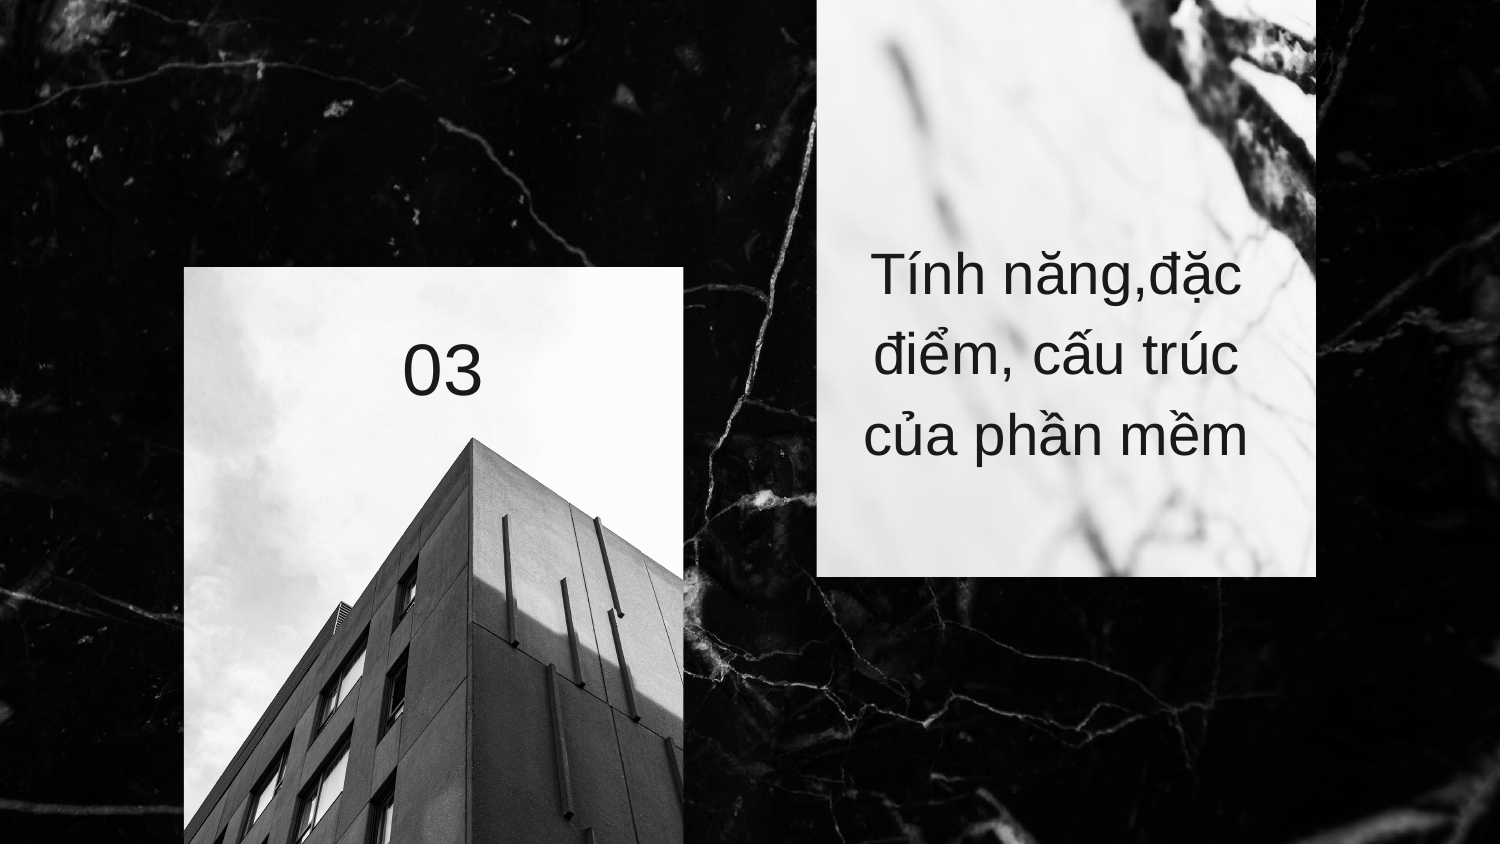

Tính năng,đặc điểm, cấu trúc của phần mềm

# 03